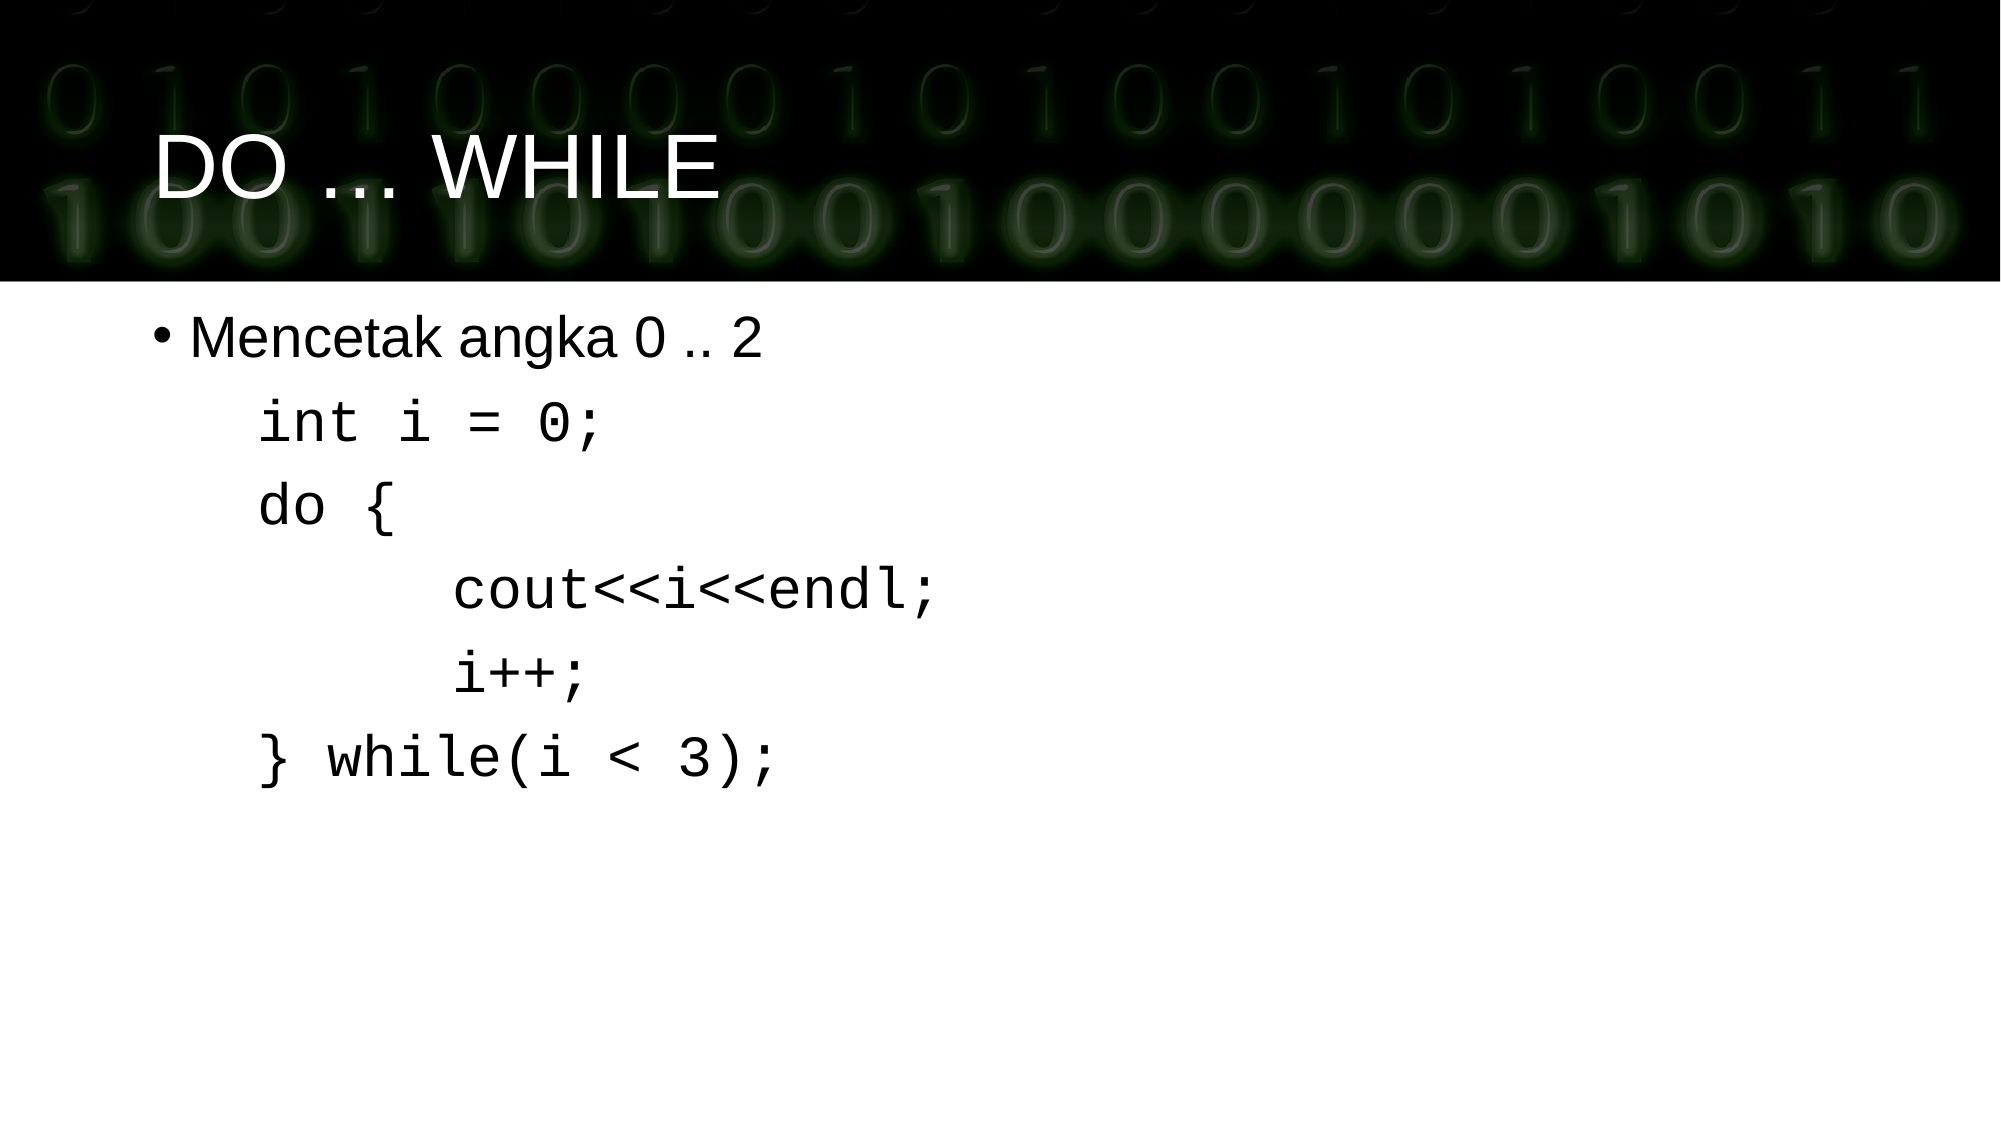

DO … WHILE
Mencetak angka 0 .. 2
   int i = 0;
   do {
    		cout<<i<<endl;
      	i++;
   } while(i < 3);